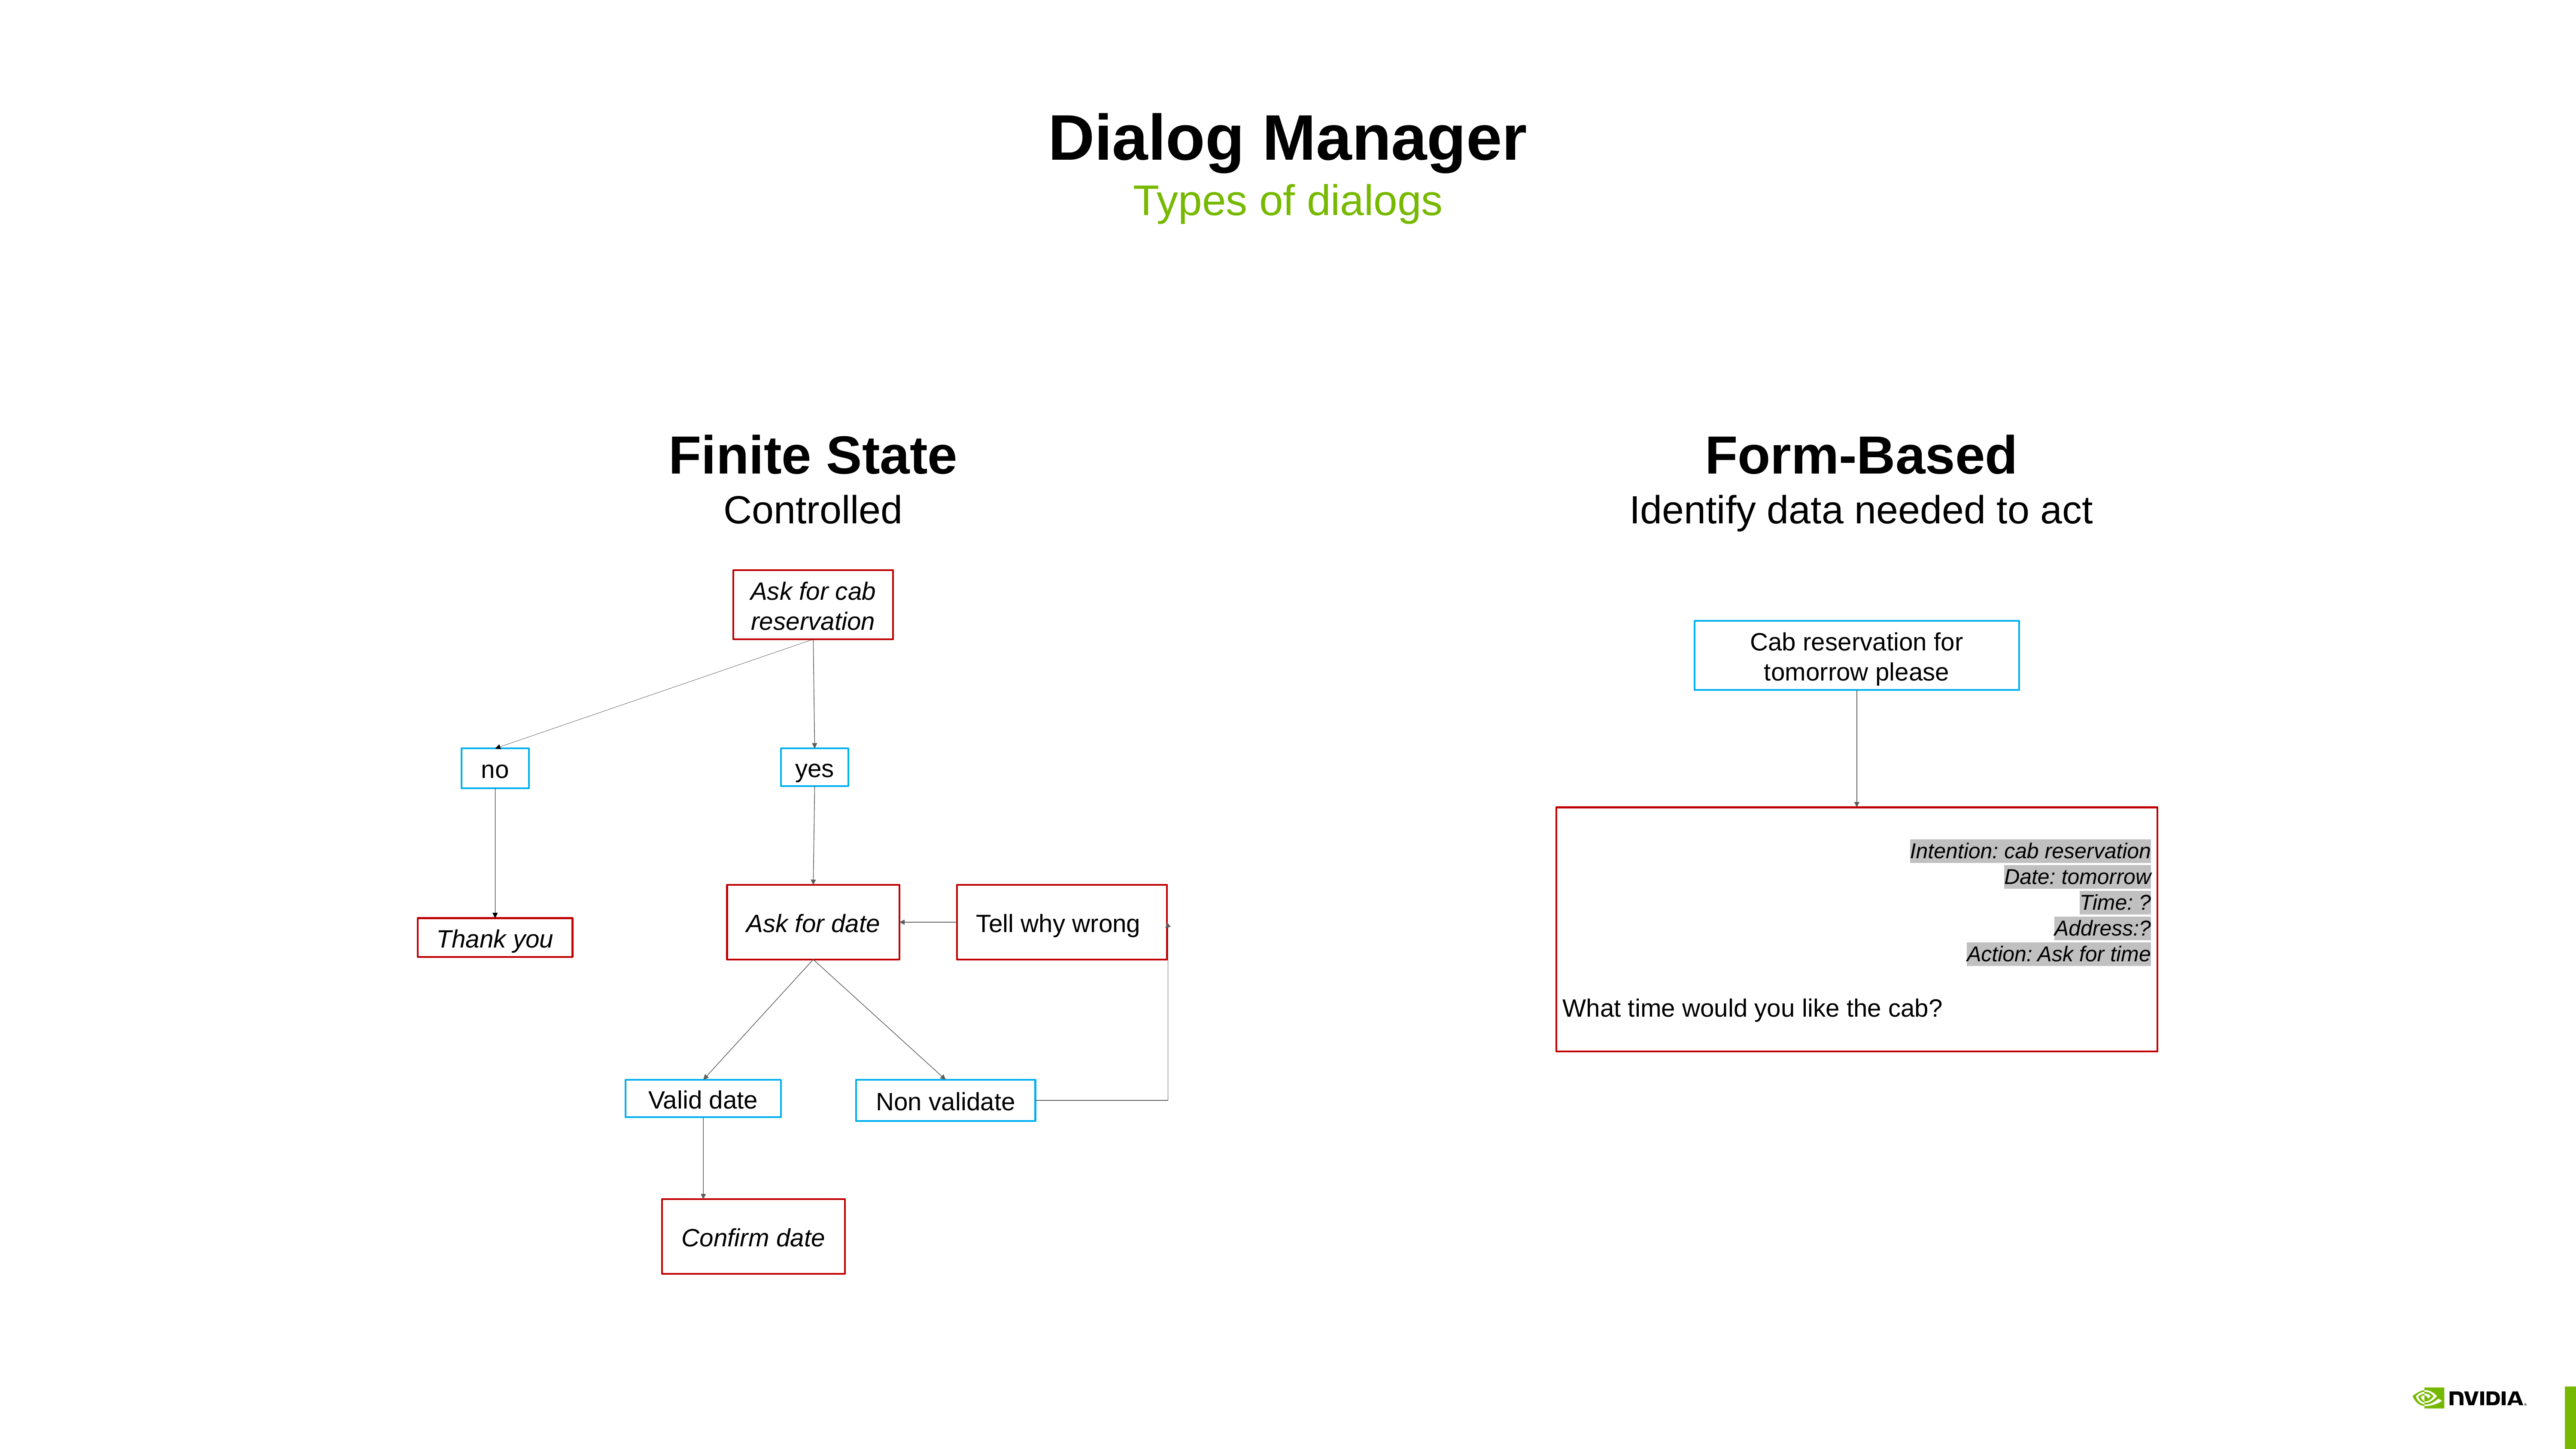

# Dialog Manager
Types of dialogs
Finite State
Controlled
Form-Based
Identify data needed to act
Ask for cab reservation
Cab reservation for tomorrow please
no
yes
Intention: cab reservation
Date: tomorrow
Time: ?
Address:?
Action: Ask for time

What time would you like the cab?
Ask for date
Tell why wrong
Thank you
Valid date
Non validate
Confirm date